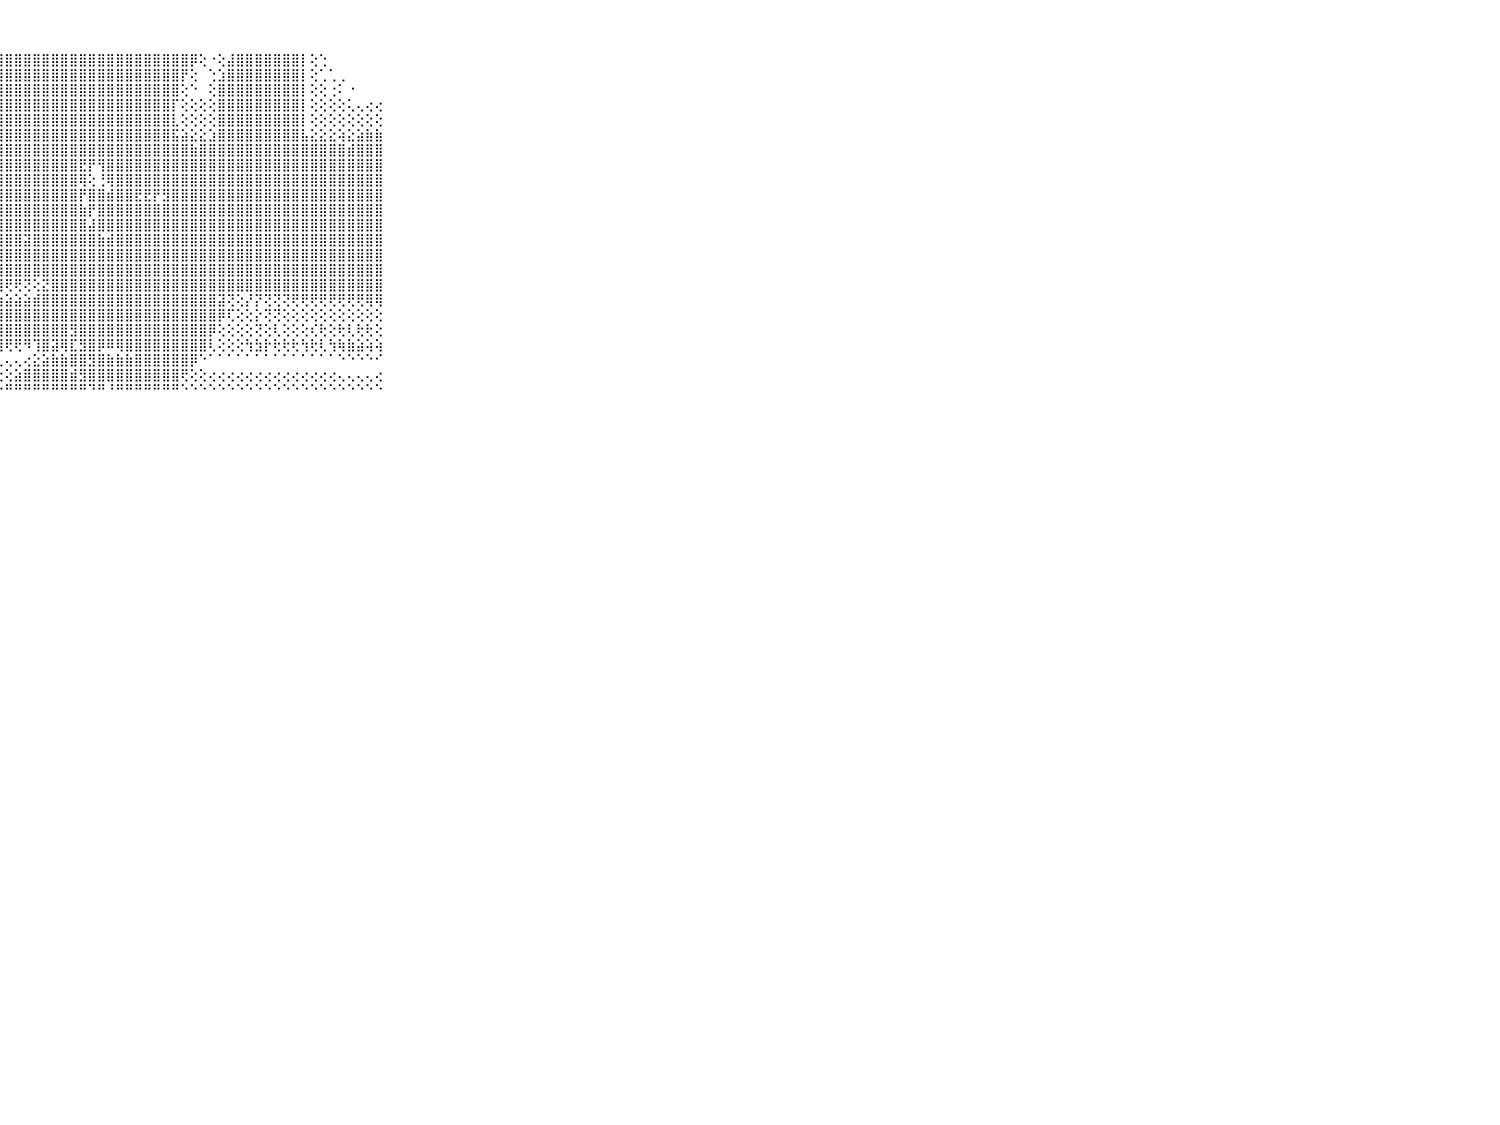

⠀⠀⠀⠀⠀⠀⠀⠀⠀⠀⠀⠀⢕⢕⢕⢹⣿⣿⣿⣿⣿⣿⣿⣿⣿⣿⣿⣿⣿⣿⣿⣿⣿⣿⣿⣿⣿⣿⣿⣿⣿⣿⣿⣿⣿⣿⣿⣿⡿⢕⠐⢕⣼⣿⣿⣿⣿⣿⣿⣿⡇⢕⢑⠀⠀⠀⠀⠀⠀⠀⠀⠀⠀⠀⠀⠀⠀⠀⠀⠀⠀
⠀⠀⠀⠀⠀⠀⠀⠀⠀⠀⠀⠀⢕⣱⣾⡕⢻⣿⣿⣿⣿⣿⣿⣿⣿⣿⣿⣿⣿⣿⣿⣿⣿⣿⣿⣿⣿⣿⣿⣿⣿⣿⣿⣿⣿⣿⣿⡟⢕⠀⢑⣱⣿⣿⣿⣿⣿⣿⣿⣿⡇⢕⢁⢁⢀⠀⠀⠀⠀⠀⠀⠀⠀⠀⠀⠀⠀⠀⠀⠀⠀
⠀⠀⠀⠀⠀⠀⠀⠀⠀⠀⠀⠀⢕⣿⣿⣿⣜⣻⣿⣿⣿⣿⣿⣿⣿⣿⣿⣿⣿⣿⣿⣿⣿⣿⣿⣿⣿⣿⣿⣿⣿⣿⣿⣿⣿⣿⣿⢕⠑⠀⢕⣿⣿⣿⣿⣿⣿⣿⣿⣿⡇⢕⢕⢐⠅⠐⠀⠀⠀⠀⠀⠀⠀⠀⠀⠀⠀⠀⠀⠀⠀
⠀⠀⠀⠀⠀⠀⠀⠀⠀⠀⠀⢱⣾⣿⣿⣿⣿⣿⣿⣿⣿⣿⣿⣿⣿⣿⣿⣿⣿⣿⣿⣿⣿⣿⣿⣿⣿⣿⣿⣿⣿⣿⣿⣿⣿⣿⡏⢕⢕⢕⢕⣿⣿⣿⣿⣿⣿⣿⣿⣿⡇⢕⢕⢕⢕⢅⢄⢔⢔⠀⠀⠀⠀⠀⠀⠀⠀⠀⠀⠀⠀
⠀⠀⠀⠀⠀⠀⠀⠀⠀⠀⠀⢸⣿⣿⣿⣿⣿⣿⣿⣿⣿⣿⣿⣿⣿⣿⣿⣿⣿⣿⣿⣿⣿⣿⣿⣿⣿⣿⣿⣿⣿⣿⣿⣿⣿⣿⣇⢕⢕⢕⢕⣿⣿⣿⣿⣿⣿⣿⣿⣿⡇⢕⢕⢕⢕⢕⢕⢕⢕⠀⠀⠀⠀⠀⠀⠀⠀⠀⠀⠀⠀
⠀⠀⠀⠀⠀⠀⠀⠀⠀⠀⠀⢸⣿⣿⣿⣿⣿⣿⣿⣿⣿⣿⣿⣿⣿⣿⣿⣿⣿⣿⣿⣿⣿⣿⣿⣿⣿⣿⣿⣿⣿⣿⣿⣿⣿⣿⣯⣵⣕⣕⣱⣿⣿⣿⣿⣿⣿⣿⣿⣿⣧⣕⣕⣕⢵⣕⣵⣷⣷⠀⠀⠀⠀⠀⠀⠀⠀⠀⠀⠀⠀
⠀⠀⠀⠀⠀⠀⠀⠀⠀⠀⠀⢸⣿⣿⣿⣿⣿⣿⣿⣿⣿⣿⣿⣿⣿⣿⣿⣿⣿⣿⣿⣿⣿⣿⣿⣿⣿⣿⣿⣿⣿⣿⣿⣿⣿⣿⣿⣿⣷⣿⣿⣿⣿⣿⣿⣿⣿⣿⣿⣿⣿⣿⣿⣿⣿⣾⣿⣿⣿⠀⠀⠀⠀⠀⠀⠀⠀⠀⠀⠀⠀
⠀⠀⠀⠀⠀⠀⠀⠀⠀⠀⠀⢸⣿⣿⣿⣿⣿⣿⣿⣿⣿⣿⣿⣿⣿⣿⣿⣿⣿⣿⣿⣿⣿⣿⣿⣿⣟⡟⢻⣿⣿⣿⣿⣿⣿⣿⣿⣿⣿⣿⣿⣿⣿⣿⣿⣿⣿⣿⣿⣿⣿⣿⣿⣿⣿⣿⣿⣿⣿⠀⠀⠀⠀⠀⠀⠀⠀⠀⠀⠀⠀
⠀⠀⠀⠀⠀⠀⠀⠀⠀⠀⠀⢸⣿⣿⣿⣿⣿⣿⣿⣿⣿⣿⣿⣿⣿⣿⣿⣿⣿⣿⣿⣿⣿⣿⣿⣿⢿⢕⢘⢿⣿⣿⣿⣿⣿⣿⣿⣿⣿⣿⣿⣿⣿⣿⣿⣿⣿⣿⣿⣿⣿⣿⣿⣿⣿⣿⣿⣿⣿⠀⠀⠀⠀⠀⠀⠀⠀⠀⠀⠀⠀
⠀⠀⠀⠀⠀⠀⠀⠀⠀⠀⠀⢸⣿⣿⣿⣿⣿⣿⣿⣿⣿⣿⣿⣿⣿⣿⣿⣿⣿⣿⣿⣿⣿⣿⣿⣿⡟⣿⣿⣾⣿⣿⣟⣟⡟⣻⣿⣿⣿⣿⣿⣿⣿⣿⣿⣿⣿⣿⣿⣿⣿⣿⣿⣿⣿⣿⣿⣿⣿⠀⠀⠀⠀⠀⠀⠀⠀⠀⠀⠀⠀
⠀⠀⠀⠀⠀⠀⠀⠀⠀⠀⠀⢸⣿⣿⣿⣿⣿⣿⣿⢿⣿⣿⣿⣿⣿⣿⣿⣿⣿⣿⣿⣿⣿⣿⣿⣿⣷⡟⣿⣿⣿⣿⣿⣿⣿⣿⣿⣿⣿⣿⣿⣿⣿⣿⣿⣿⣿⣿⣿⣿⣿⣿⣿⣿⣿⣿⣿⣿⣿⠀⠀⠀⠀⠀⠀⠀⠀⠀⠀⠀⠀
⠀⠀⠀⠀⠀⠀⠀⠀⠀⠀⠀⢸⣿⣿⣿⣿⣿⣿⣿⣿⣿⣿⣿⣿⣿⣿⣿⣿⣿⣿⣿⣿⣿⣿⣿⣿⣿⣼⣿⣿⣿⣿⣿⣿⣿⣿⣿⣿⣿⣿⣿⣿⣿⣿⣿⣿⣿⣿⣿⣿⣿⣿⣿⣿⣿⣿⣿⣿⣿⠀⠀⠀⠀⠀⠀⠀⠀⠀⠀⠀⠀
⠀⠀⠀⠀⠀⠀⠀⠀⠀⠀⠀⢸⣿⣿⣿⣿⣿⣿⣿⣿⣿⣿⣿⣿⣿⣿⣿⣿⣿⣿⣽⣿⣿⣿⣿⣿⣿⣿⣷⣾⣿⣿⣿⣿⣿⣿⣿⣿⣿⣿⣿⣿⣿⣿⣿⣿⣿⣿⣿⣿⣿⣿⣿⣿⣿⣿⣿⣿⣿⠀⠀⠀⠀⠀⠀⠀⠀⠀⠀⠀⠀
⠀⠀⠀⠀⠀⠀⠀⠀⠀⠀⠀⢸⣿⣿⣿⣿⣿⣿⣿⣿⣿⣿⣿⣿⣿⣿⣿⣿⣿⣿⣿⣿⣿⣿⣿⣿⣿⣿⣿⣿⣿⣿⣿⣿⣿⣿⣿⣿⣿⣿⣿⣿⣿⣿⣿⣿⣿⣿⣿⣿⣿⣿⣿⣿⣿⣿⣿⣿⣿⠀⠀⠀⠀⠀⠀⠀⠀⠀⠀⠀⠀
⠀⠀⠀⠀⠀⠀⠀⠀⠀⠀⠀⢸⣿⣿⣿⣿⣿⣿⣿⣿⣿⣿⣿⣿⣿⣿⣿⣿⣿⣿⣿⣿⣿⣿⣿⣿⣿⣿⣿⣿⣿⣿⣿⣿⣿⣿⣿⣿⣿⣿⣿⣿⣿⣿⣿⣿⣿⣿⣿⣿⣿⣿⣿⣿⣿⣿⣿⣿⣿⠀⠀⠀⠀⠀⠀⠀⠀⠀⠀⠀⠀
⠀⠀⠀⠀⠀⠀⠀⠀⠀⠀⠀⢸⣿⣿⣿⣿⣿⣿⣿⣿⣿⣿⣿⣿⣿⡿⢿⢿⢟⢟⢝⢕⣝⣿⣿⣿⣿⣿⣿⣿⣿⣿⣿⣿⣿⣿⣿⣿⣿⣿⣿⣿⣿⣿⣿⣿⣿⣿⣿⣿⣿⣿⣿⣿⣿⣿⣿⣿⣿⠀⠀⠀⠀⠀⠀⠀⠀⠀⠀⠀⠀
⠀⠀⠀⠀⠀⠀⠀⠀⠀⠀⠀⠘⢟⢟⢟⢟⢟⢿⢿⣿⣿⣿⣿⣝⣻⣧⣵⣵⣵⣵⣵⣾⣿⣿⣿⣿⣿⣿⣿⣿⣿⣿⣿⣿⣿⣿⣿⣿⣿⣿⣿⣽⢝⢕⡜⡝⢝⢝⢝⢟⢟⢟⢟⢟⢟⢟⢟⢿⢿⠀⠀⠀⠀⠀⠀⠀⠀⠀⠀⠀⠀
⠀⠀⠀⠀⠀⠀⠀⠀⠀⠀⠀⢀⡕⢕⢕⢕⢕⢕⢕⢹⣿⣾⣿⣿⣿⣿⣿⣿⣿⣿⣿⣿⣿⣿⣿⣿⣿⣿⣿⣿⣿⣿⣿⣿⣿⣿⣿⣿⣿⣿⣿⡿⢏⢕⢕⡕⢝⢝⢕⢕⢕⢕⢕⢕⢕⢕⢕⢕⢕⠀⠀⠀⠀⠀⠀⠀⠀⠀⠀⠀⠀
⠀⠀⠀⠀⠀⠀⠀⠀⠀⠀⠀⠌⢽⢏⢕⢇⢄⢄⢀⢜⣿⣿⣿⣿⣿⣿⣿⣿⣿⣿⣿⣿⣿⣿⣿⣻⣿⣿⣿⣿⣿⣿⣿⣿⣿⣿⣿⣿⣿⣿⡿⢕⢕⢕⢕⢝⢕⢇⢕⢕⢕⢎⢗⢕⢗⢇⢗⢗⢕⠀⠀⠀⠀⠀⠀⠀⠀⠀⠀⠀⠀
⠀⠀⠀⠀⠀⠀⠀⠀⠀⠀⠀⠸⢿⢿⢿⢿⢿⢿⢿⢿⢟⢟⢻⢟⢽⢗⢽⢿⢟⢟⠻⢹⣿⣽⢿⣏⣻⣿⡿⠿⢿⣿⣿⣿⣿⣿⣿⣿⣿⣿⢇⢕⢕⢕⢳⣳⡗⢗⢗⢗⢳⢗⢇⢳⢷⣷⣵⢵⢵⠀⠀⠀⠀⠀⠀⠀⠀⠀⠀⠀⠀
⠀⠀⠀⠀⠀⠀⠀⠀⠀⠀⠀⠀⢔⢔⢄⢄⢄⢄⢄⢄⢄⢄⢄⢄⢄⢄⢄⢄⢄⢄⢔⣕⣵⣷⣷⣿⣿⣻⣿⣷⣷⣷⣿⣿⣿⣿⣿⣿⡿⠑⠁⠁⠁⠁⠁⠁⠁⠁⠁⠁⠁⠁⠁⠁⠑⠑⠑⠑⠊⠀⠀⠀⠀⠀⠀⠀⠀⠀⠀⠀⠀
⠀⠀⠀⠀⠀⠀⠀⠀⠀⠀⠀⠀⢕⢕⢕⢕⢕⢕⢕⢕⢕⢕⢕⢕⢕⢕⢕⢕⢕⣵⣿⣿⣿⣿⣿⣾⣻⣿⣿⣿⣿⣿⣿⣿⣿⣿⣿⢟⢕⢕⢔⢔⢔⢔⢔⢔⢔⢔⢔⢔⢔⢔⢔⢔⢄⢄⢄⢄⢔⠀⠀⠀⠀⠀⠀⠀⠀⠀⠀⠀⠀
⠀⠀⠀⠀⠀⠀⠀⠀⠀⠀⠀⠀⠑⠑⠑⠑⠛⠃⠑⠑⠑⠑⠃⠑⠃⠑⠑⠑⠛⠛⠛⠛⠛⠛⠛⠛⠛⠙⠛⠘⠛⠛⠛⠛⠛⠛⠛⠑⠑⠑⠑⠑⠑⠑⠑⠑⠑⠑⠑⠑⠑⠑⠑⠑⠑⠑⠑⠑⠑⠀⠀⠀⠀⠀⠀⠀⠀⠀⠀⠀⠀